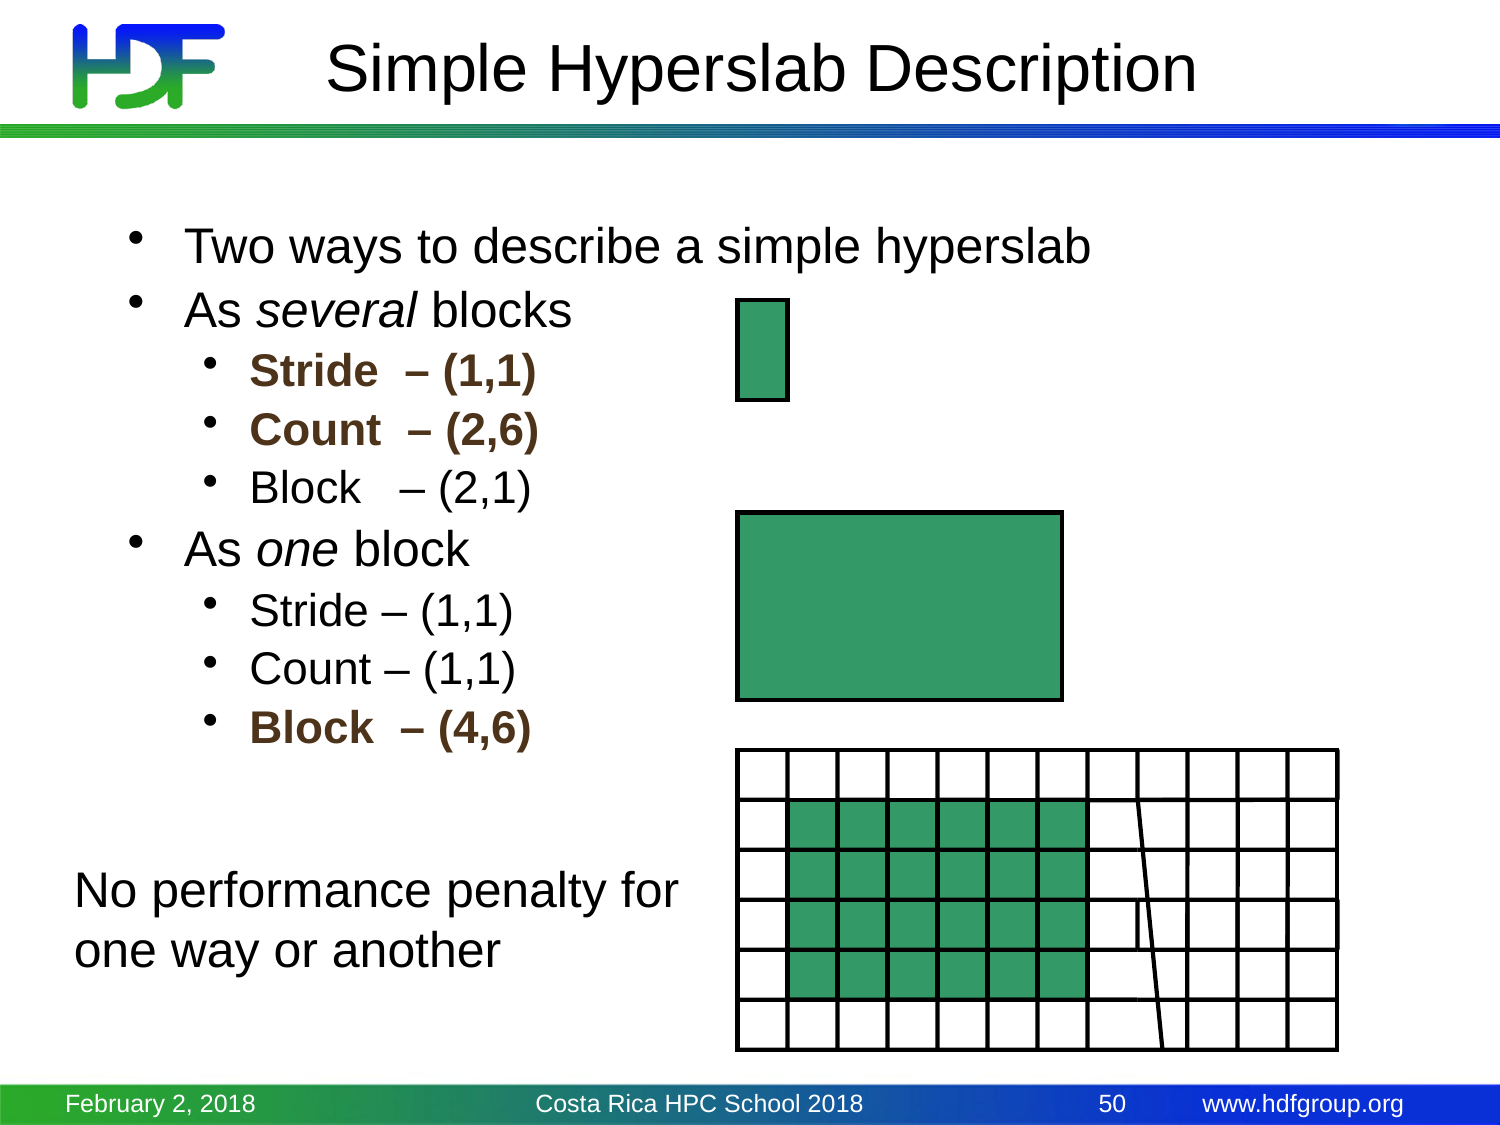

# Simple Hyperslab Description
Two ways to describe a simple hyperslab
As several blocks
Stride  – (1,1)
Count  – (2,6)
Block   – (2,1)
As one block
Stride – (1,1)
Count – (1,1)
Block  – (4,6)

No performance penalty for
one way or another

February 2, 2018
Costa Rica HPC School 2018
50